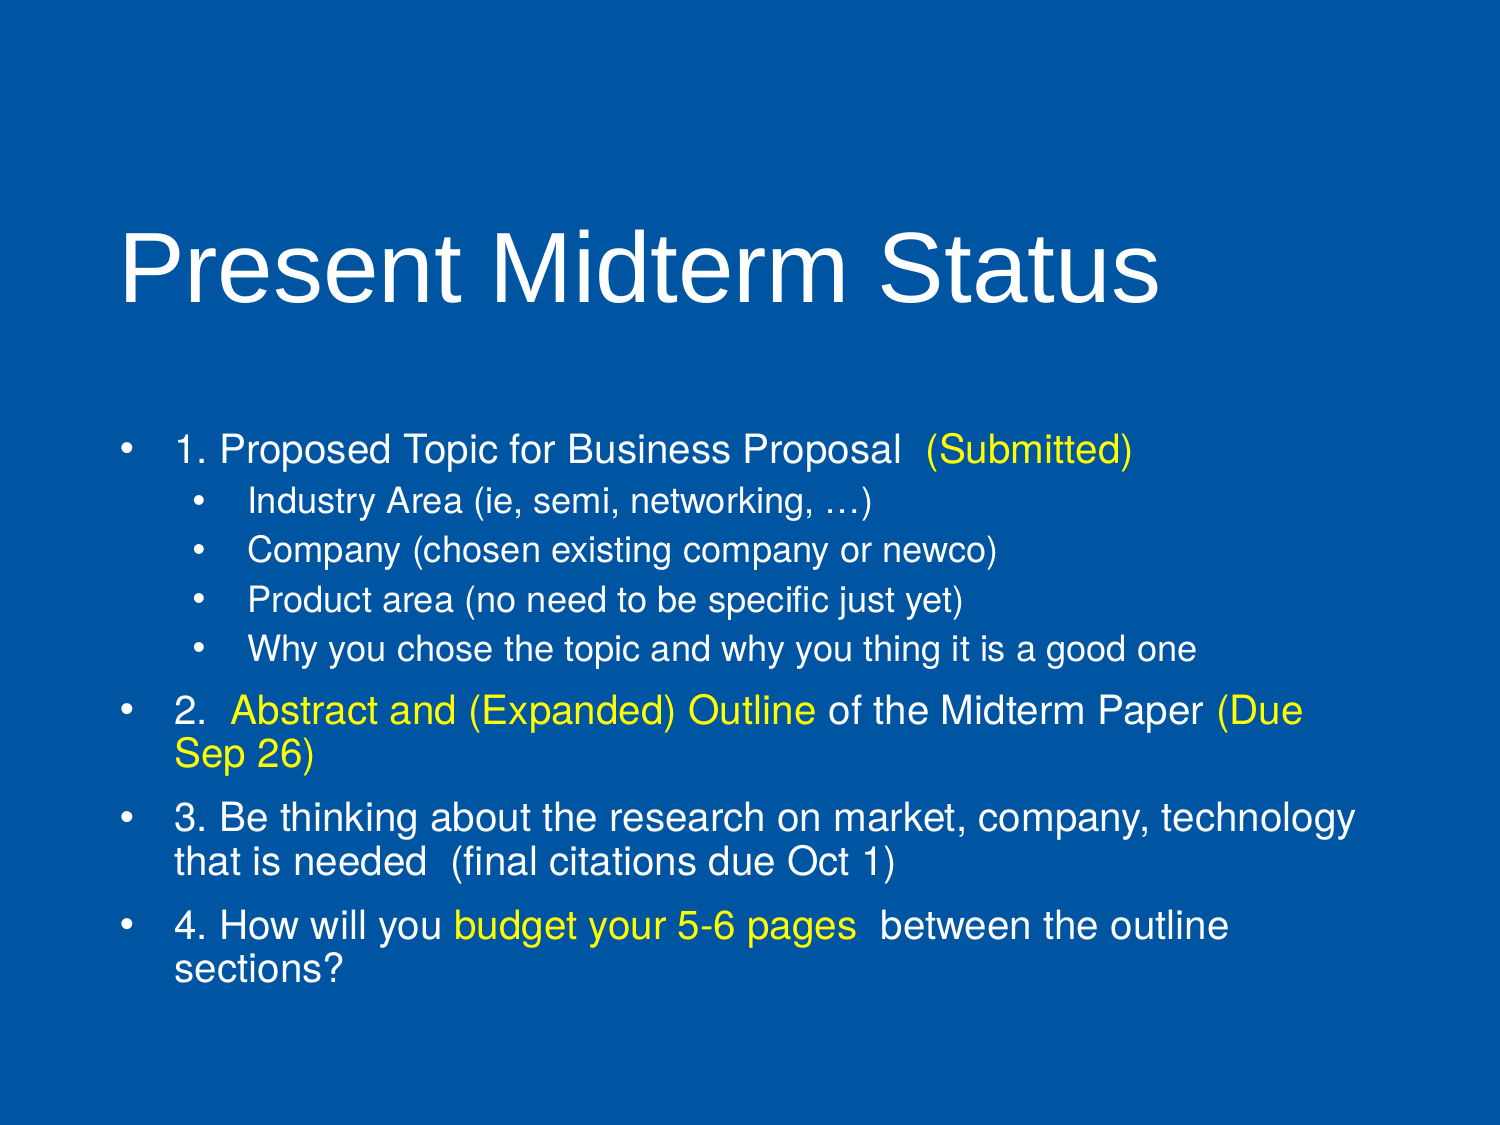

# Present Midterm Status

1. Proposed Topic for Business Proposal  (Submitted)
Industry Area (ie, semi, networking, …)
Company (chosen existing company or newco)
Product area (no need to be specific just yet)
Why you chose the topic and why you thing it is a good one
2.  Abstract and (Expanded) Outline of the Midterm Paper (Due Sep 26)
3. Be thinking about the research on market, company, technology that is needed  (final citations due Oct 1)
4. How will you budget your 5-6 pages  between the outline sections?